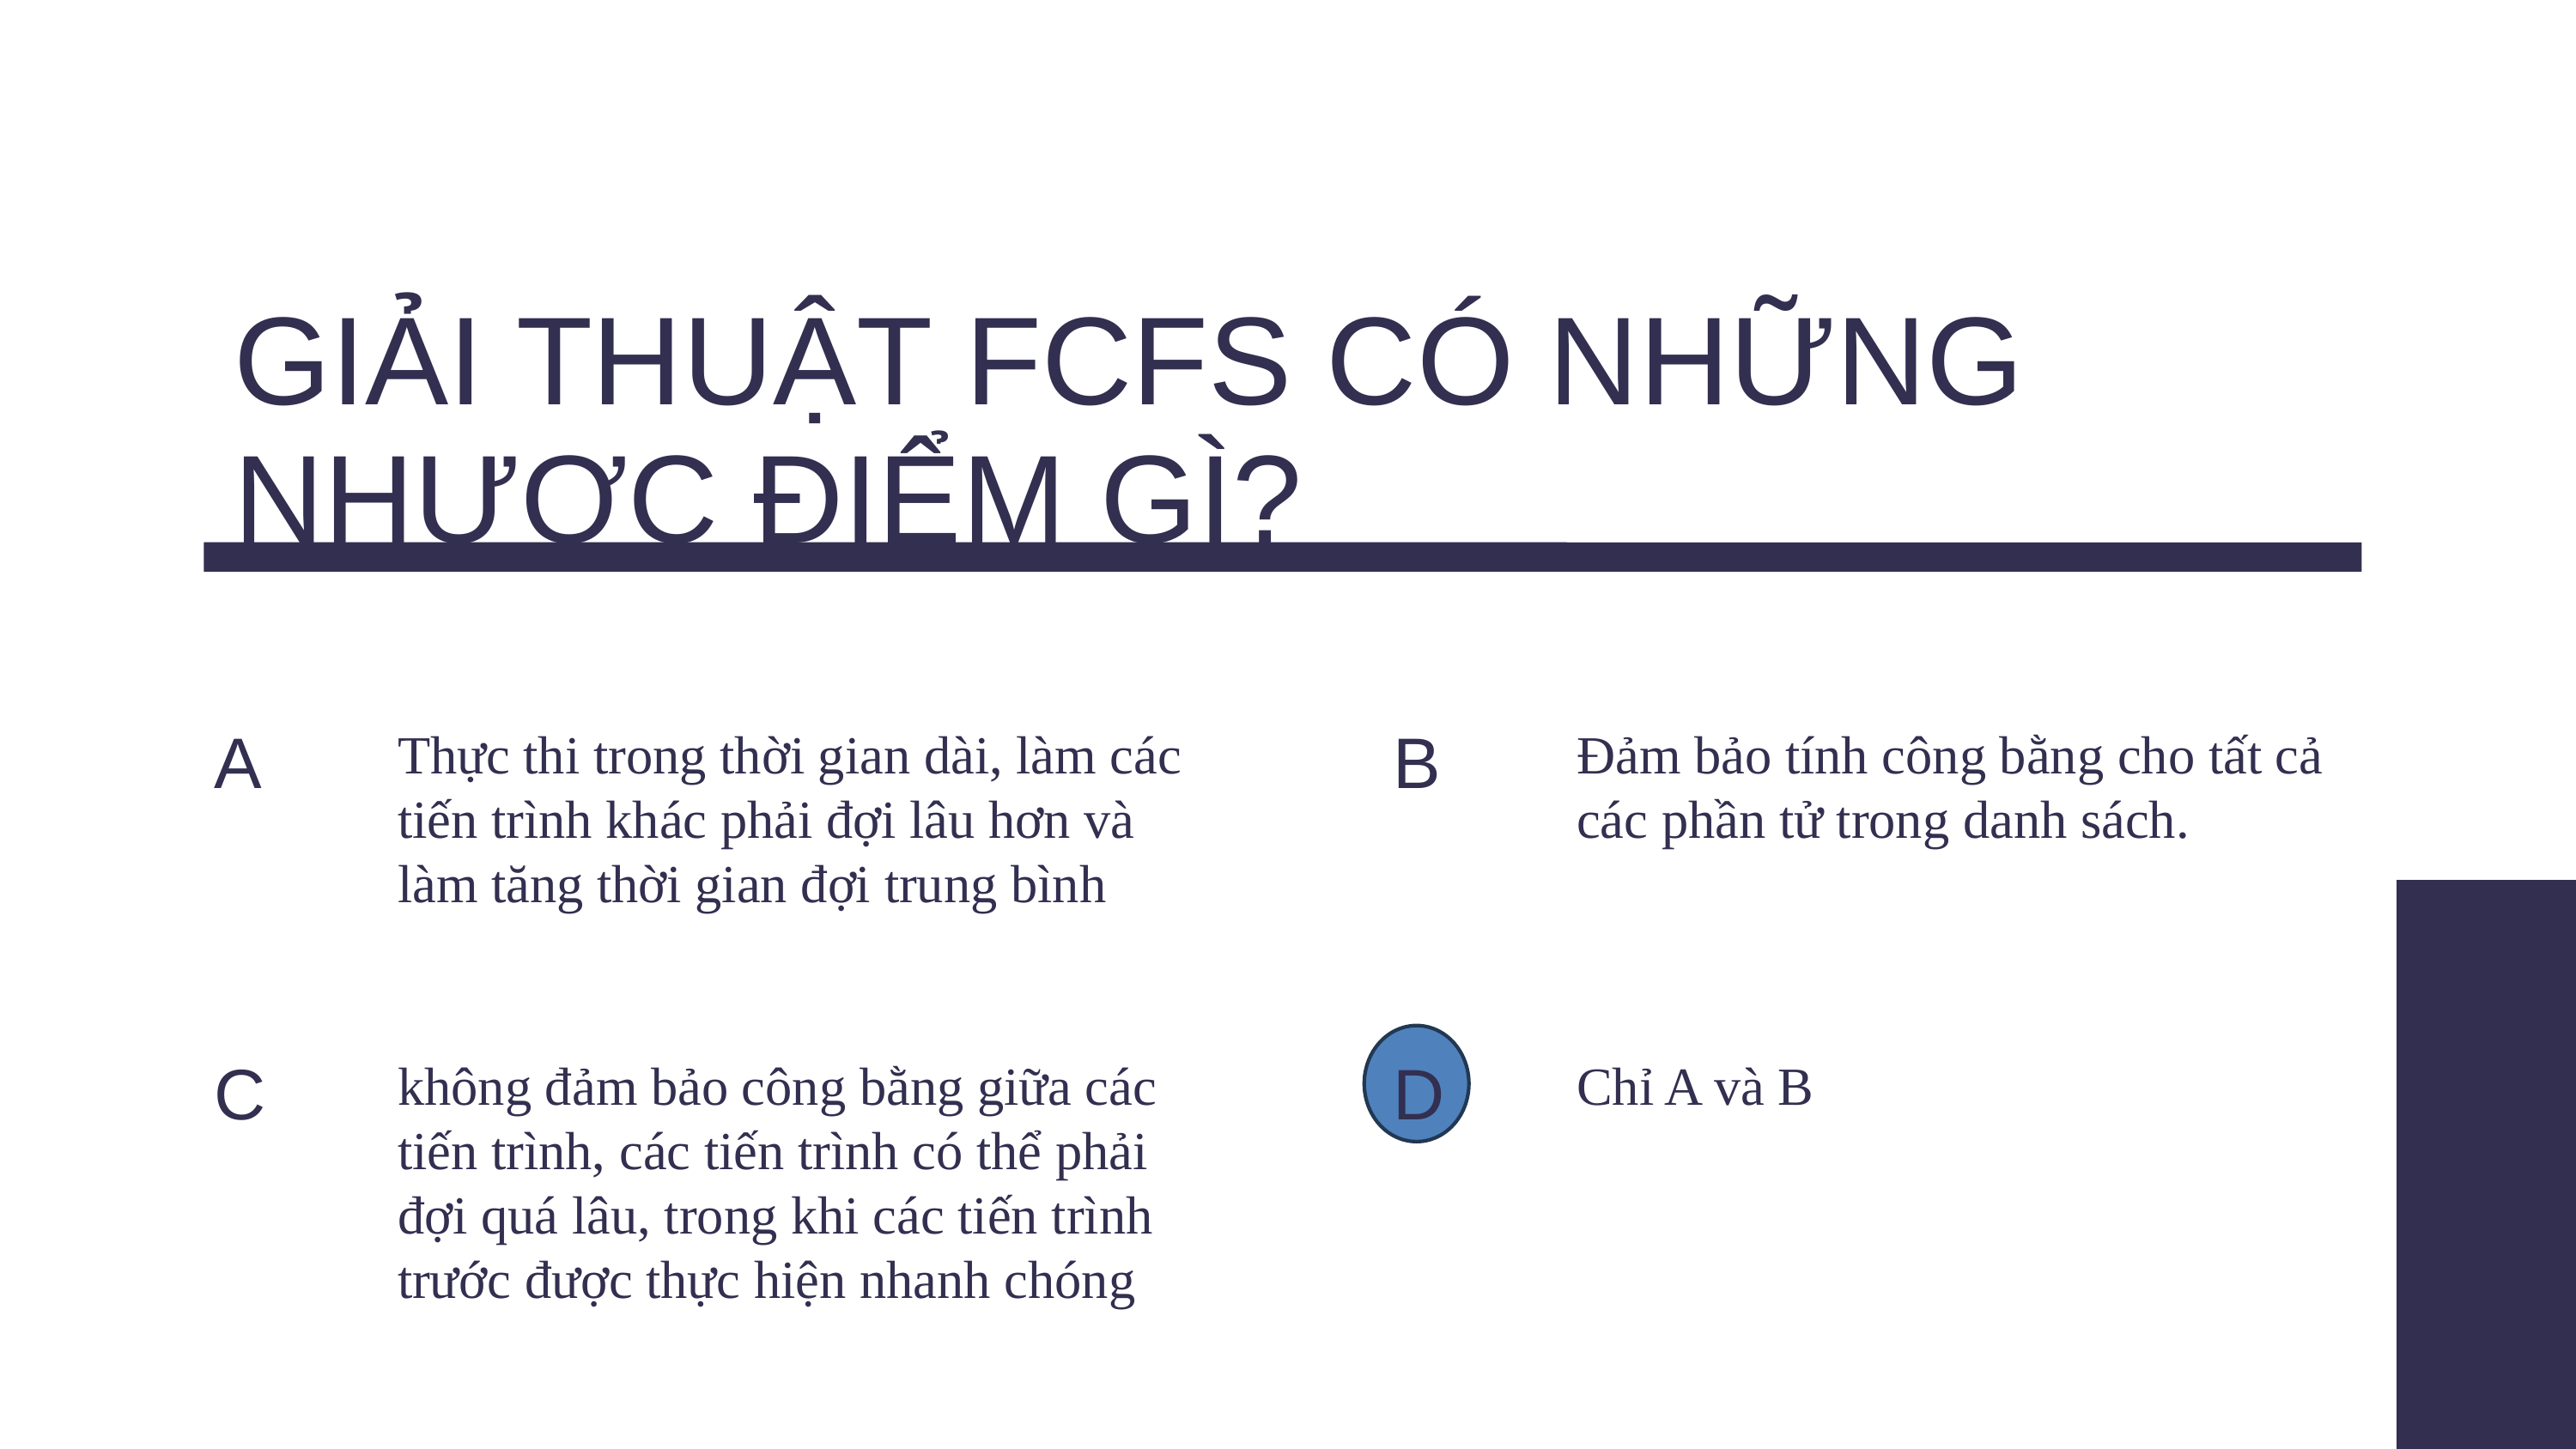

GIẢI THUẬT FCFS CÓ NHỮNG NHƯỢC ĐIỂM GÌ?

Thực thi trong thời gian dài, làm các tiến trình khác phải đợi lâu hơn và làm tăng thời gian đợi trung bình
Đảm bảo tính công bằng cho tất cả các phần tử trong danh sách.
A
B

không đảm bảo công bằng giữa các tiến trình, các tiến trình có thể phải đợi quá lâu, trong khi các tiến trình trước được thực hiện nhanh chóng
Chỉ A và B
C
D